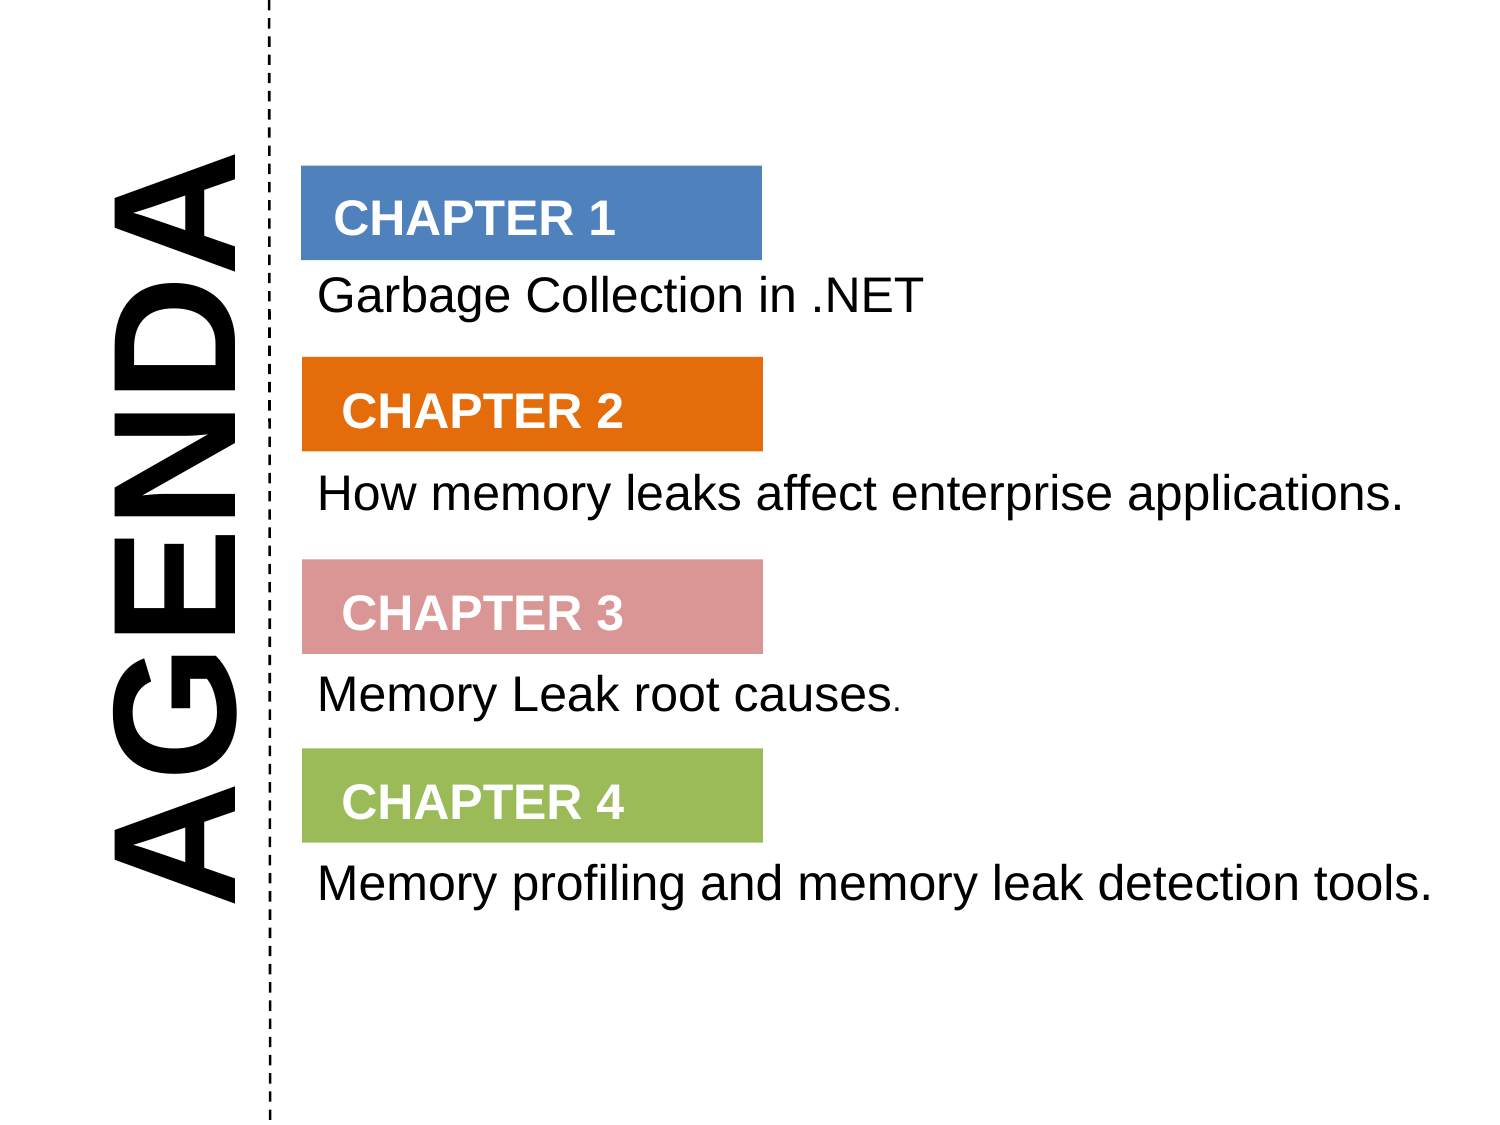

CHAPTER 1
Garbage Collection in .NET

CHAPTER 2

AGENDA
How memory leaks affect enterprise applications.

CHAPTER 3
Memory Leak root causes.
CHAPTER 4
Memory profiling and memory leak detection tools.